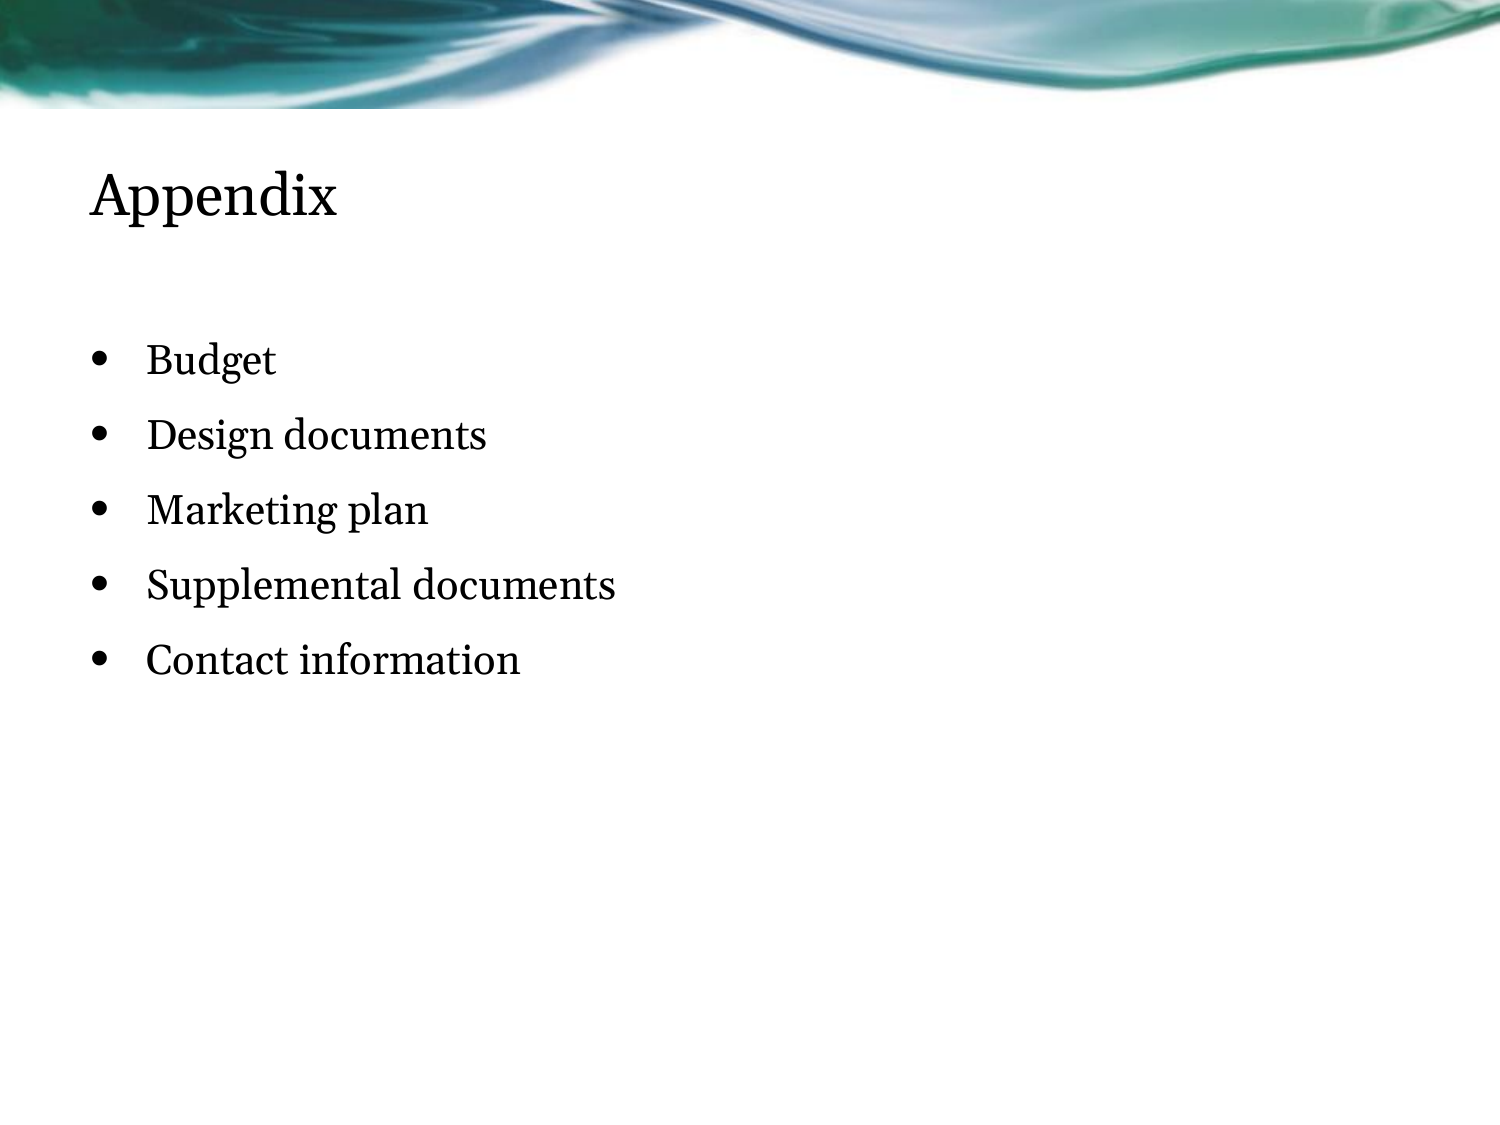

# Appendix
Budget
Design documents
Marketing plan
Supplemental documents
Contact information